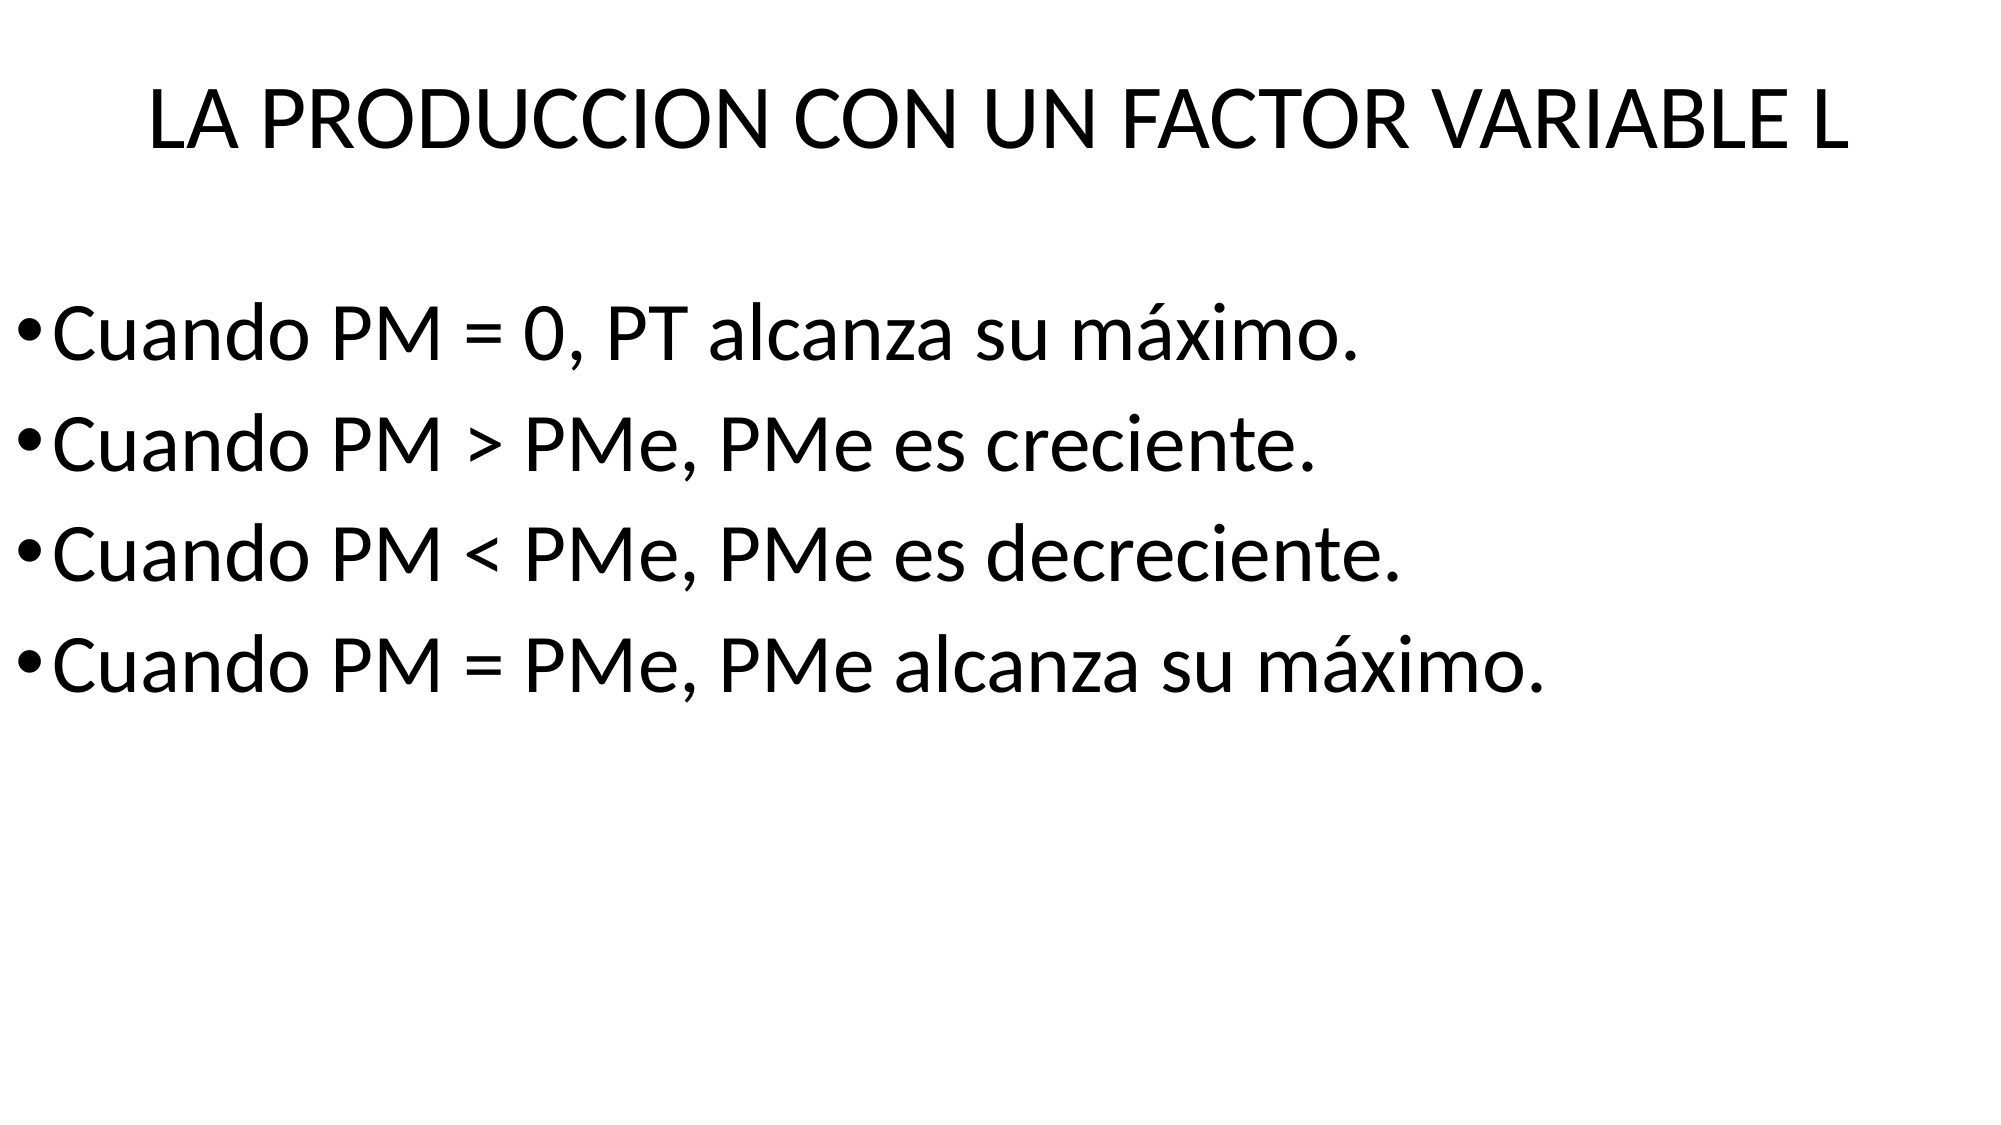

# LA PRODUCCION CON UN FACTOR VARIABLE L
Cuando PM = 0, PT alcanza su máximo.
Cuando PM > PMe, PMe es creciente.
Cuando PM < PMe, PMe es decreciente.
Cuando PM = PMe, PMe alcanza su máximo.